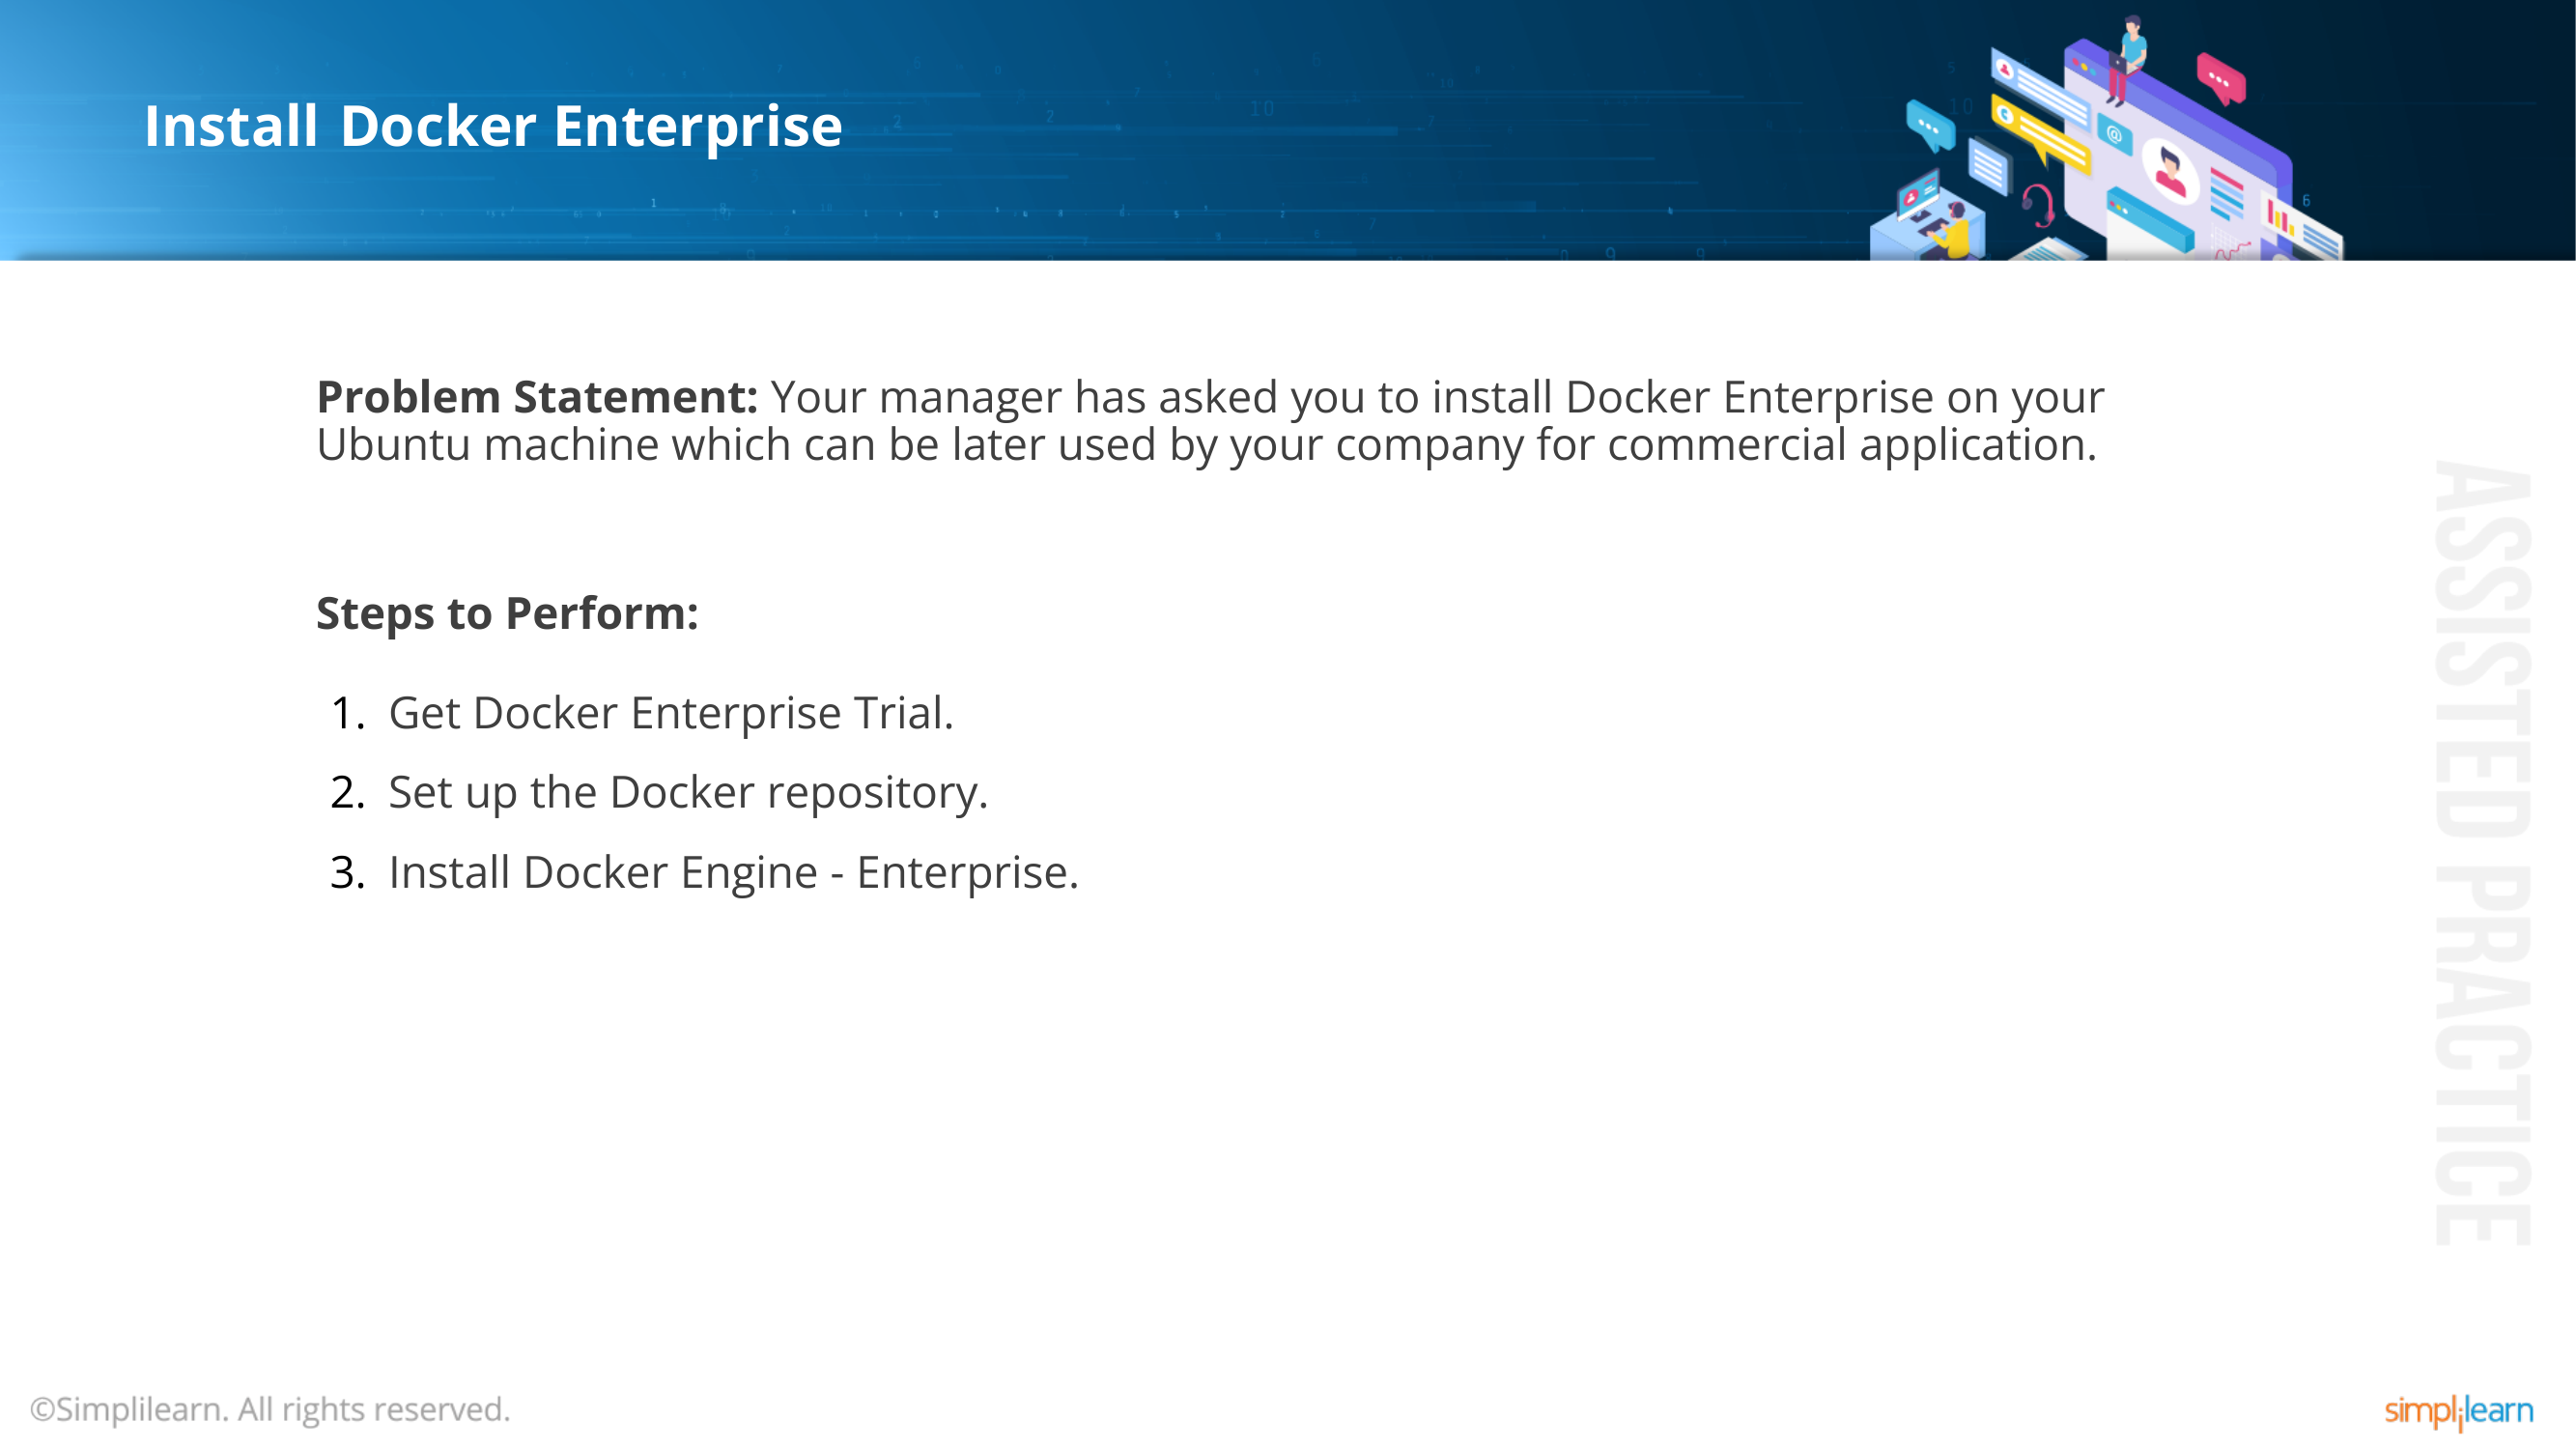

# Install Docker Enterprise
Problem Statement: Your manager has asked you to install Docker Enterprise on your Ubuntu machine which can be later used by your company for commercial application.

Steps to Perform:
Get Docker Enterprise Trial.
Set up the Docker repository.
Install Docker Engine - Enterprise.